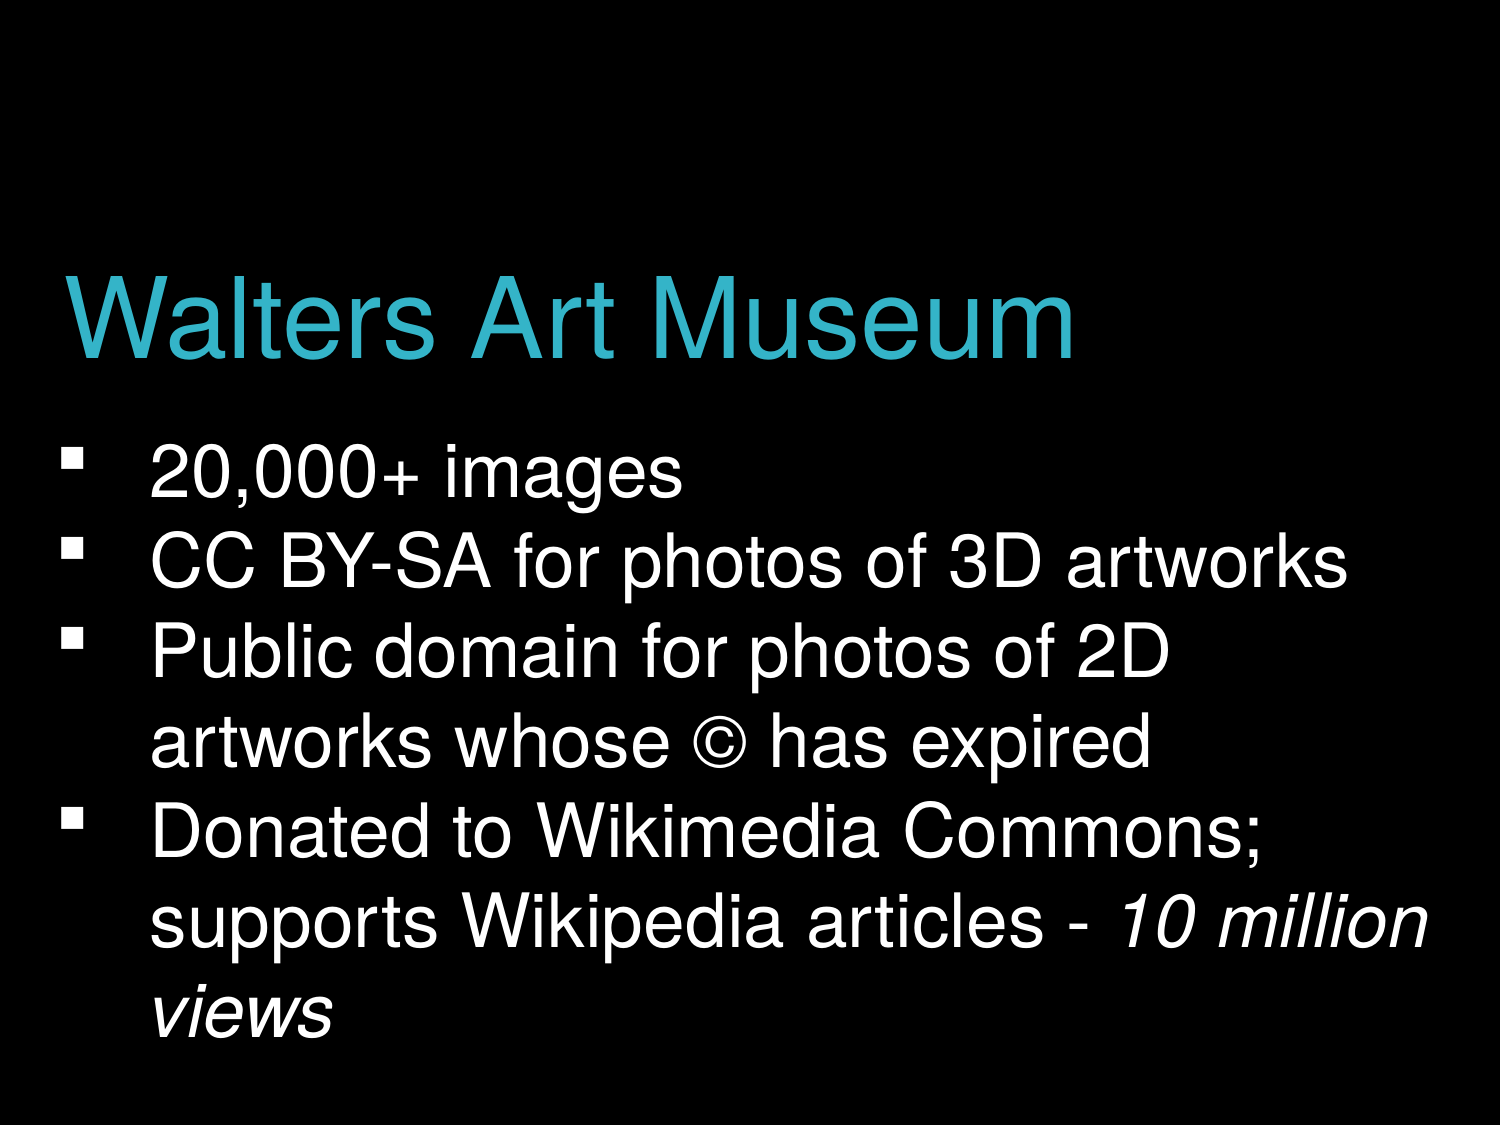

Walters Art Museum
20,000+ images
CC BY-SA for photos of 3D artworks
Public domain for photos of 2D artworks whose © has expired
Donated to Wikimedia Commons; supports Wikipedia articles - 10 million views